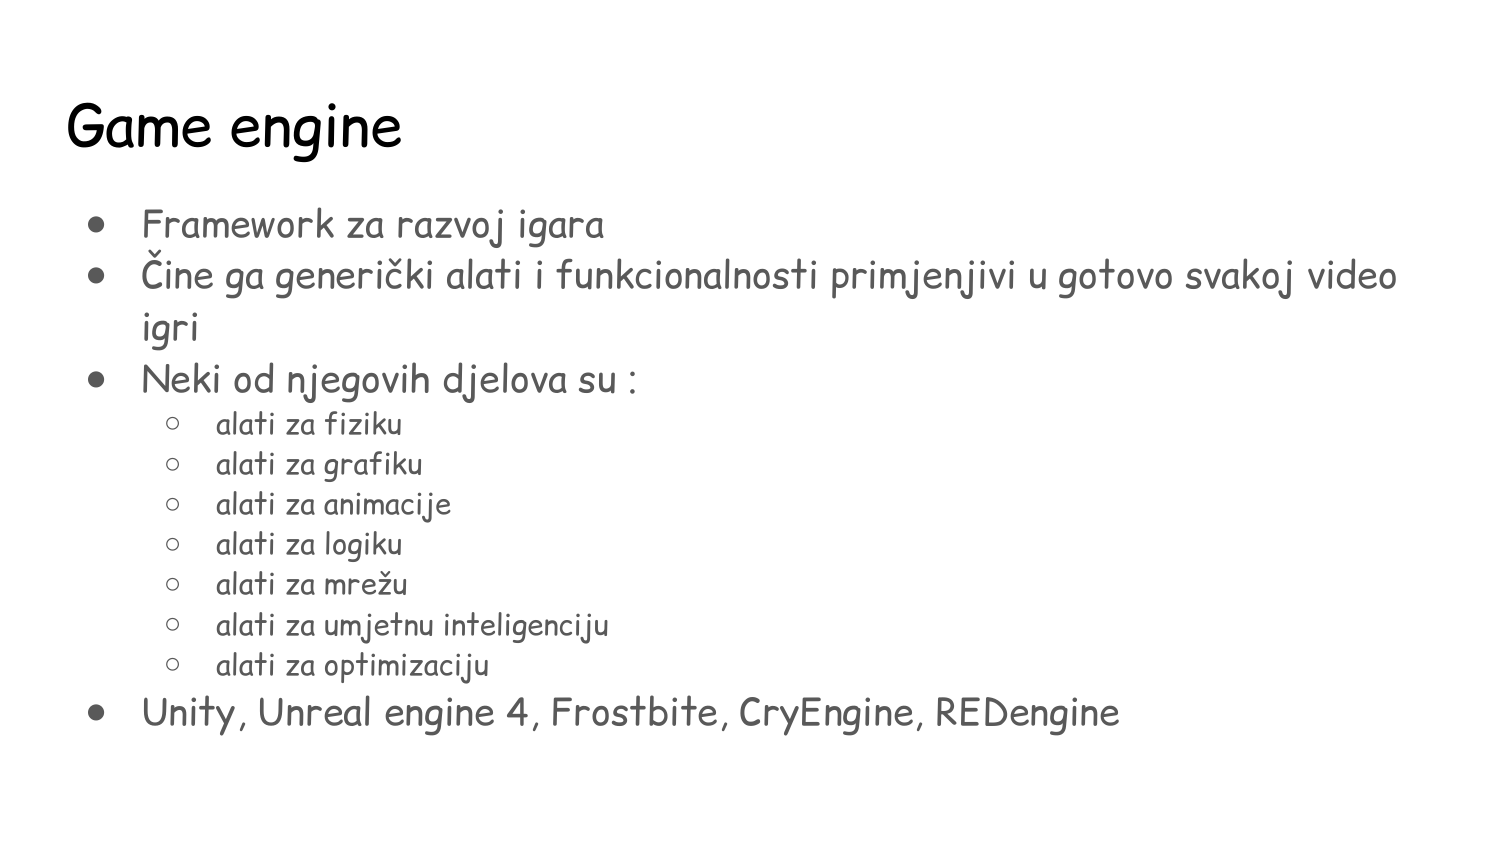

# Game engine
Framework za razvoj igara
Čine ga generički alati i funkcionalnosti primjenjivi u gotovo svakoj video igri
Neki od njegovih djelova su :
alati za fiziku
alati za grafiku
alati za animacije
alati za logiku
alati za mrežu
alati za umjetnu inteligenciju
alati za optimizaciju
Unity, Unreal engine 4, Frostbite, CryEngine, REDengine